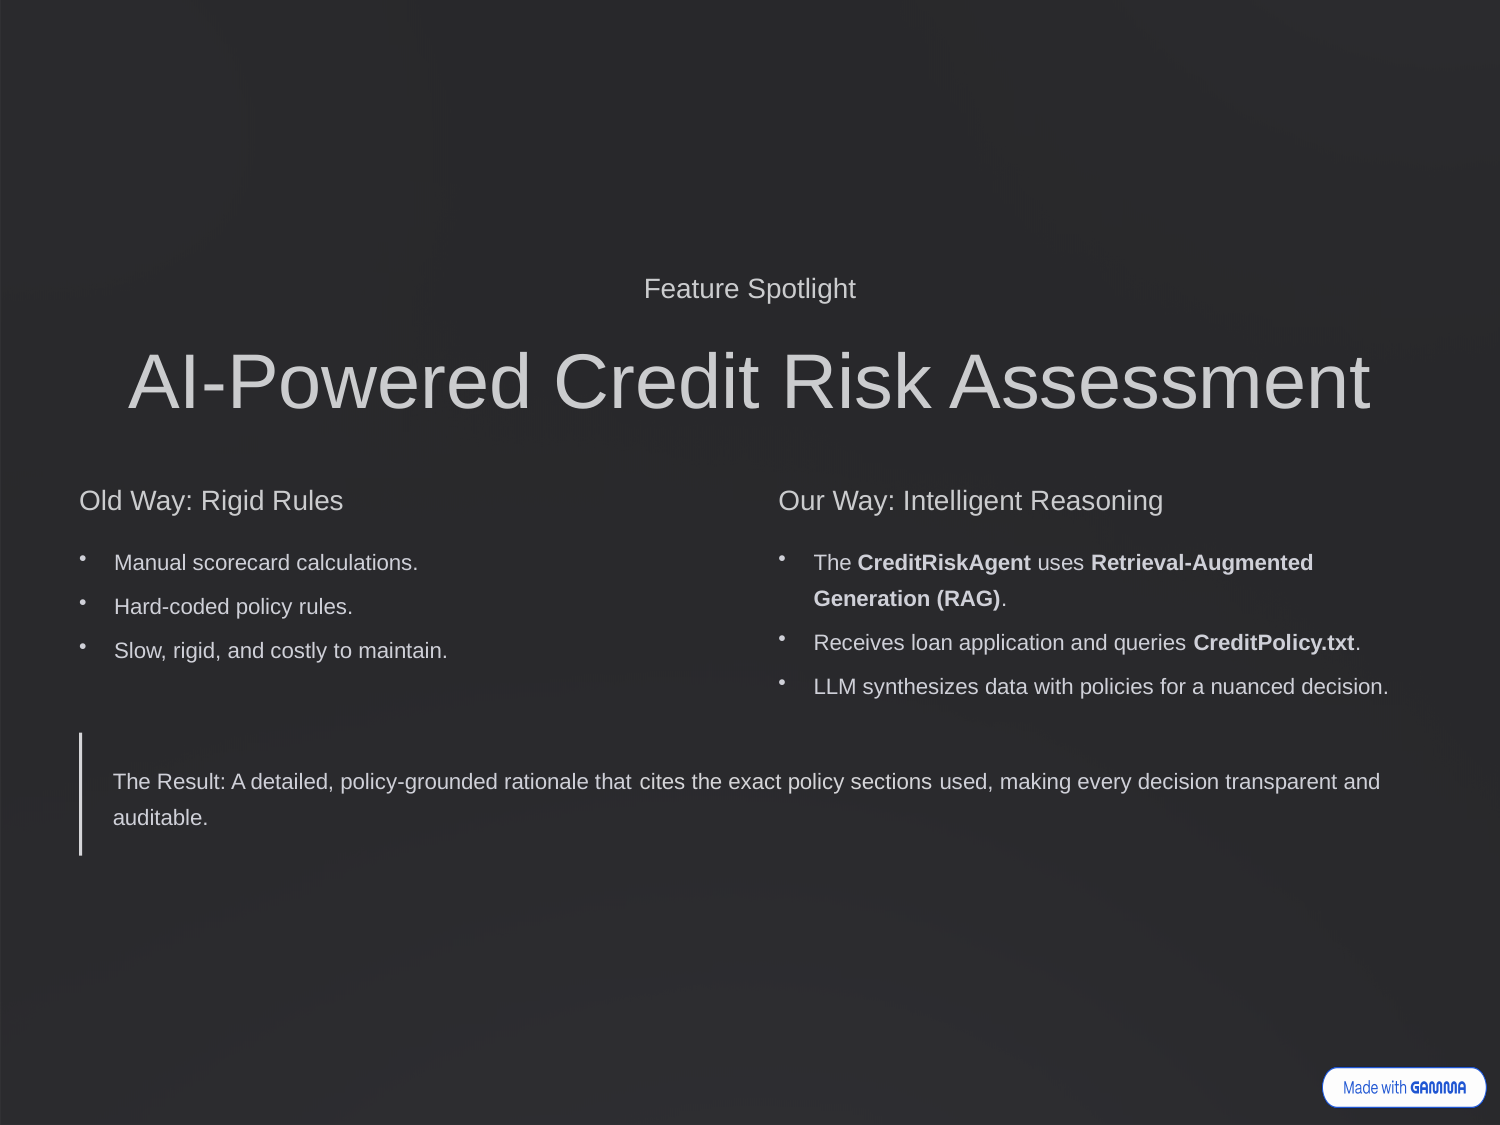

Feature Spotlight
AI-Powered Credit Risk Assessment
Old Way: Rigid Rules
Our Way: Intelligent Reasoning
Manual scorecard calculations.
The CreditRiskAgent uses Retrieval-Augmented Generation (RAG).
Hard-coded policy rules.
Receives loan application and queries CreditPolicy.txt.
Slow, rigid, and costly to maintain.
LLM synthesizes data with policies for a nuanced decision.

The Result: A detailed, policy-grounded rationale that cites the exact policy sections used, making every decision transparent and auditable.